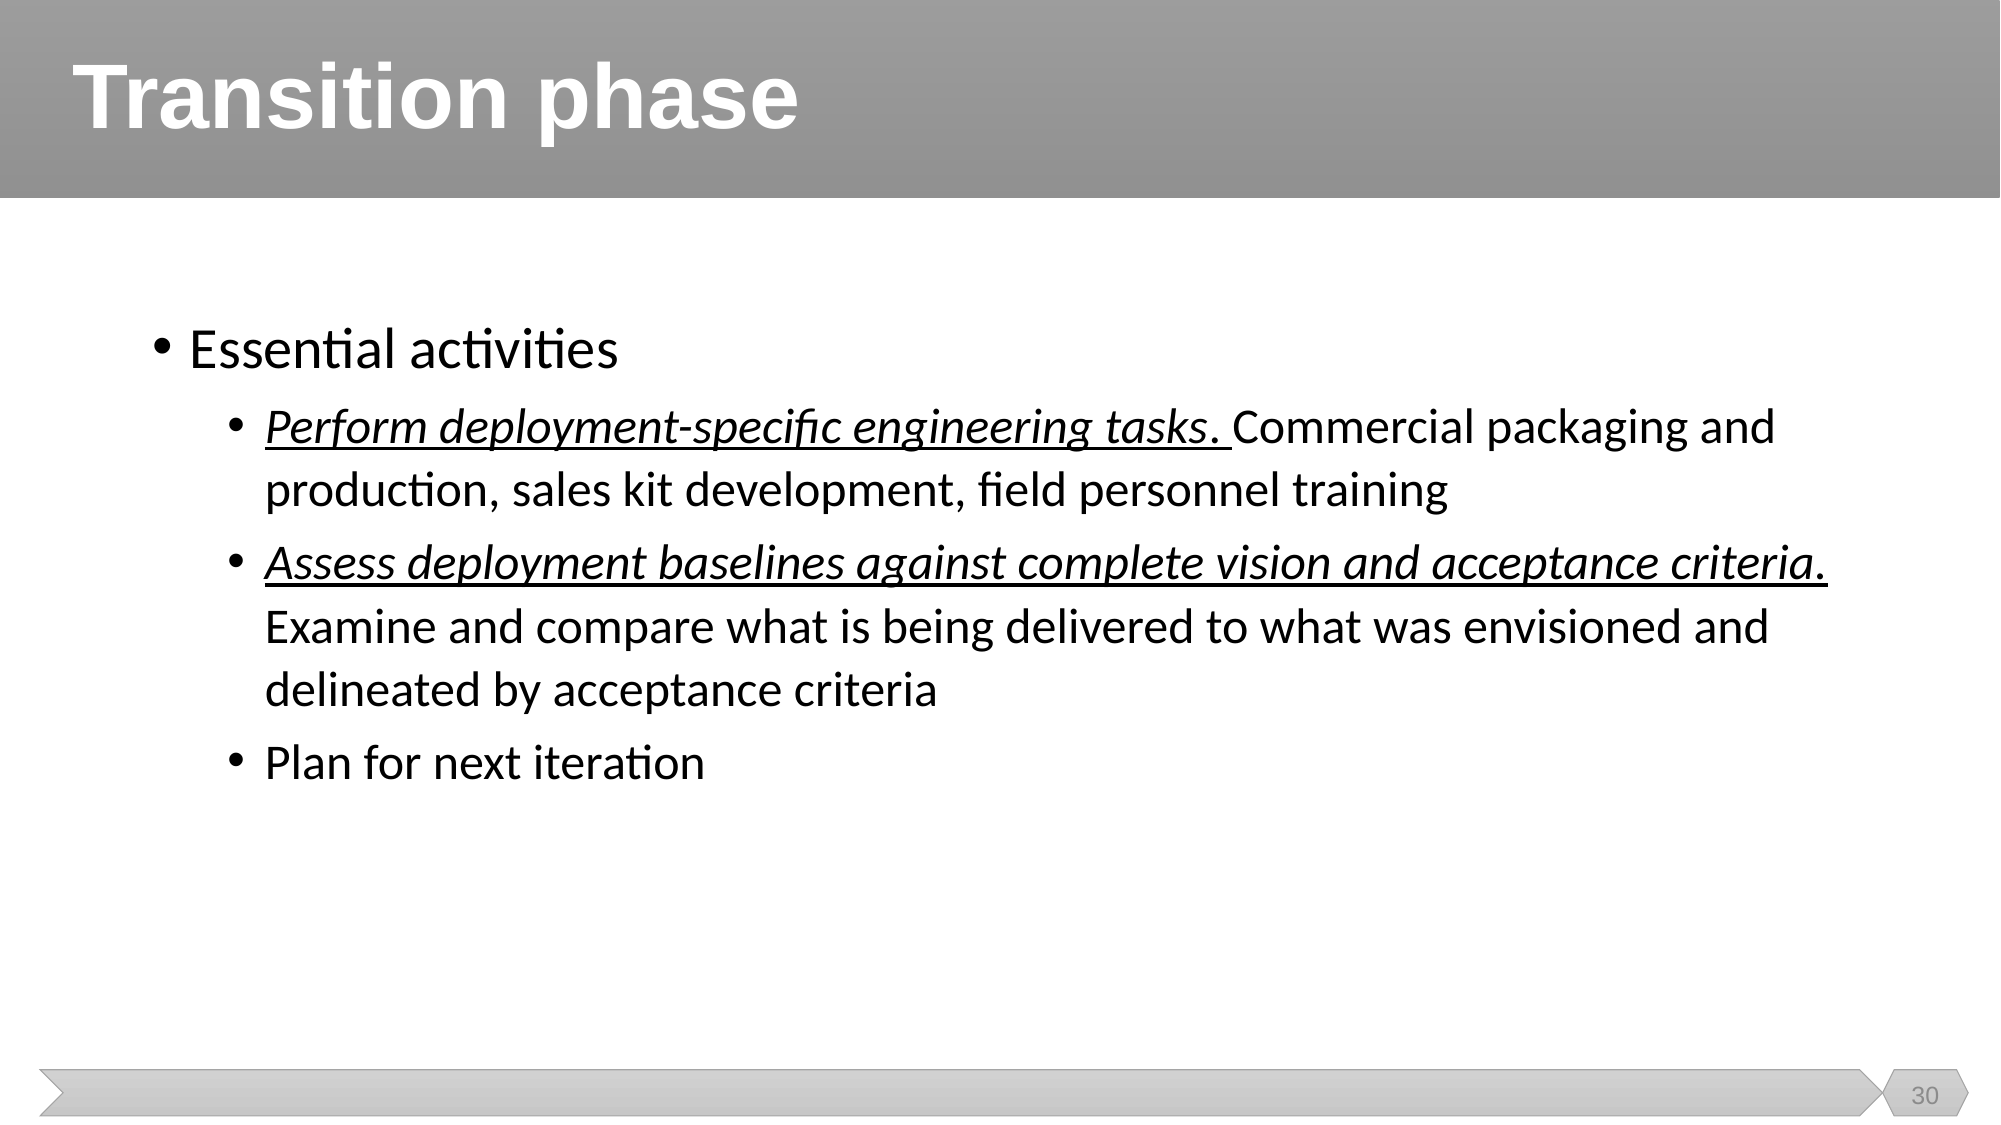

# Transition phase
Essential activities
Perform deployment-specific engineering tasks. Commercial packaging and production, sales kit development, field personnel training
Assess deployment baselines against complete vision and acceptance criteria. Examine and compare what is being delivered to what was envisioned and delineated by acceptance criteria
Plan for next iteration
30